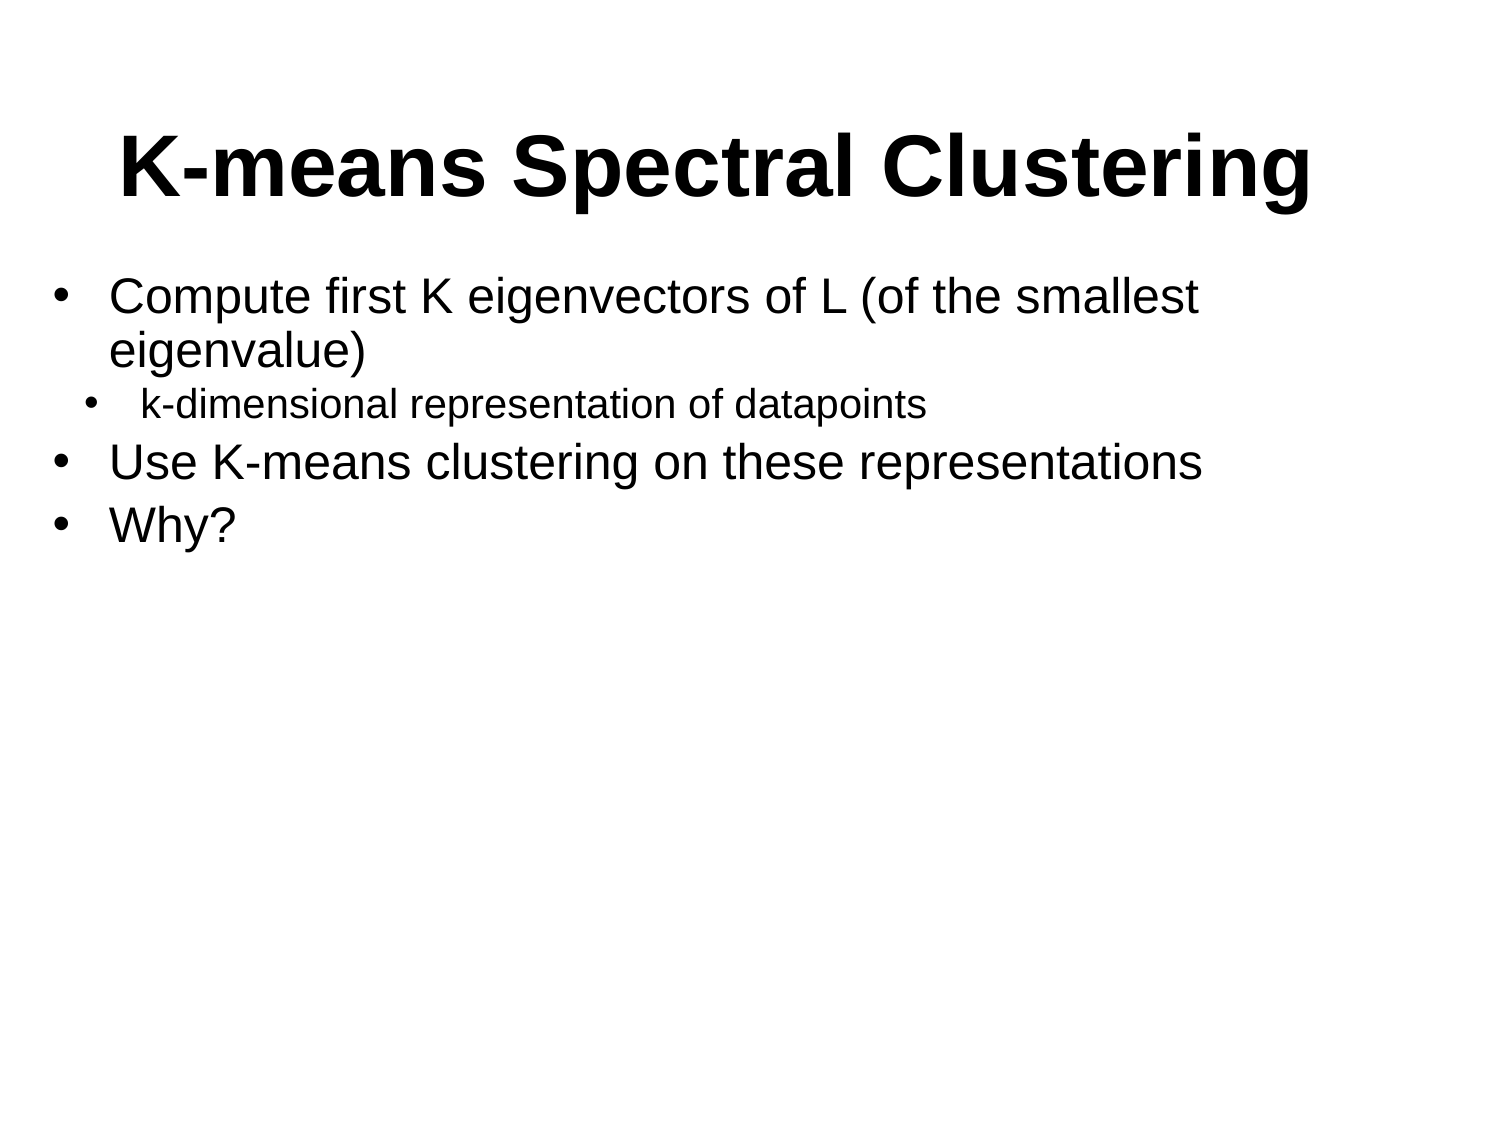

# K-means Spectral Clustering
Compute first K eigenvectors of L (of the smallest eigenvalue)
k-dimensional representation of datapoints
Use K-means clustering on these representations
Why?